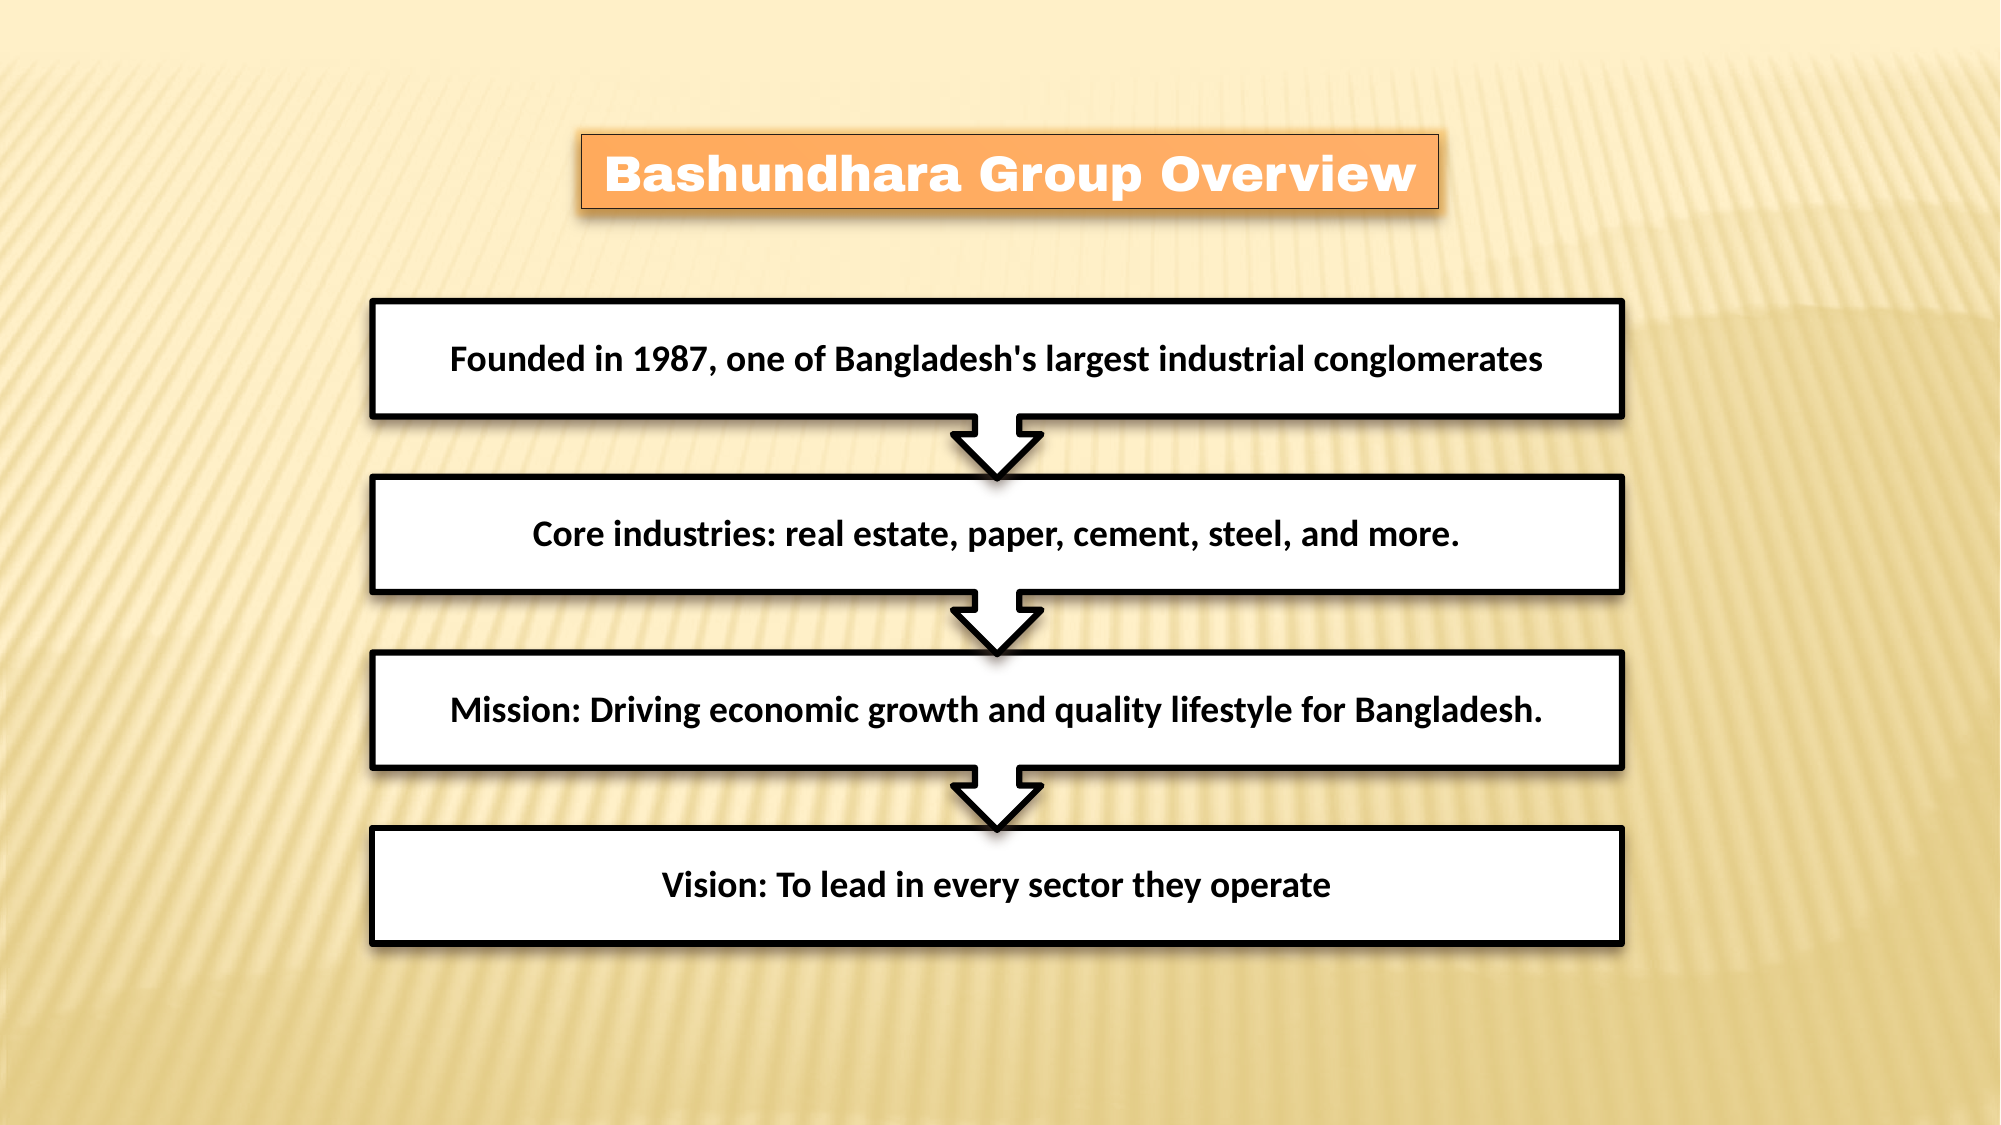

Bashundhara Group Overview
Vision: To lead in every sector they operate
Mission: Driving economic growth and quality lifestyle for Bangladesh.
Core industries: real estate, paper, cement, steel, and more.
Founded in 1987, one of Bangladesh's largest industrial conglomerates